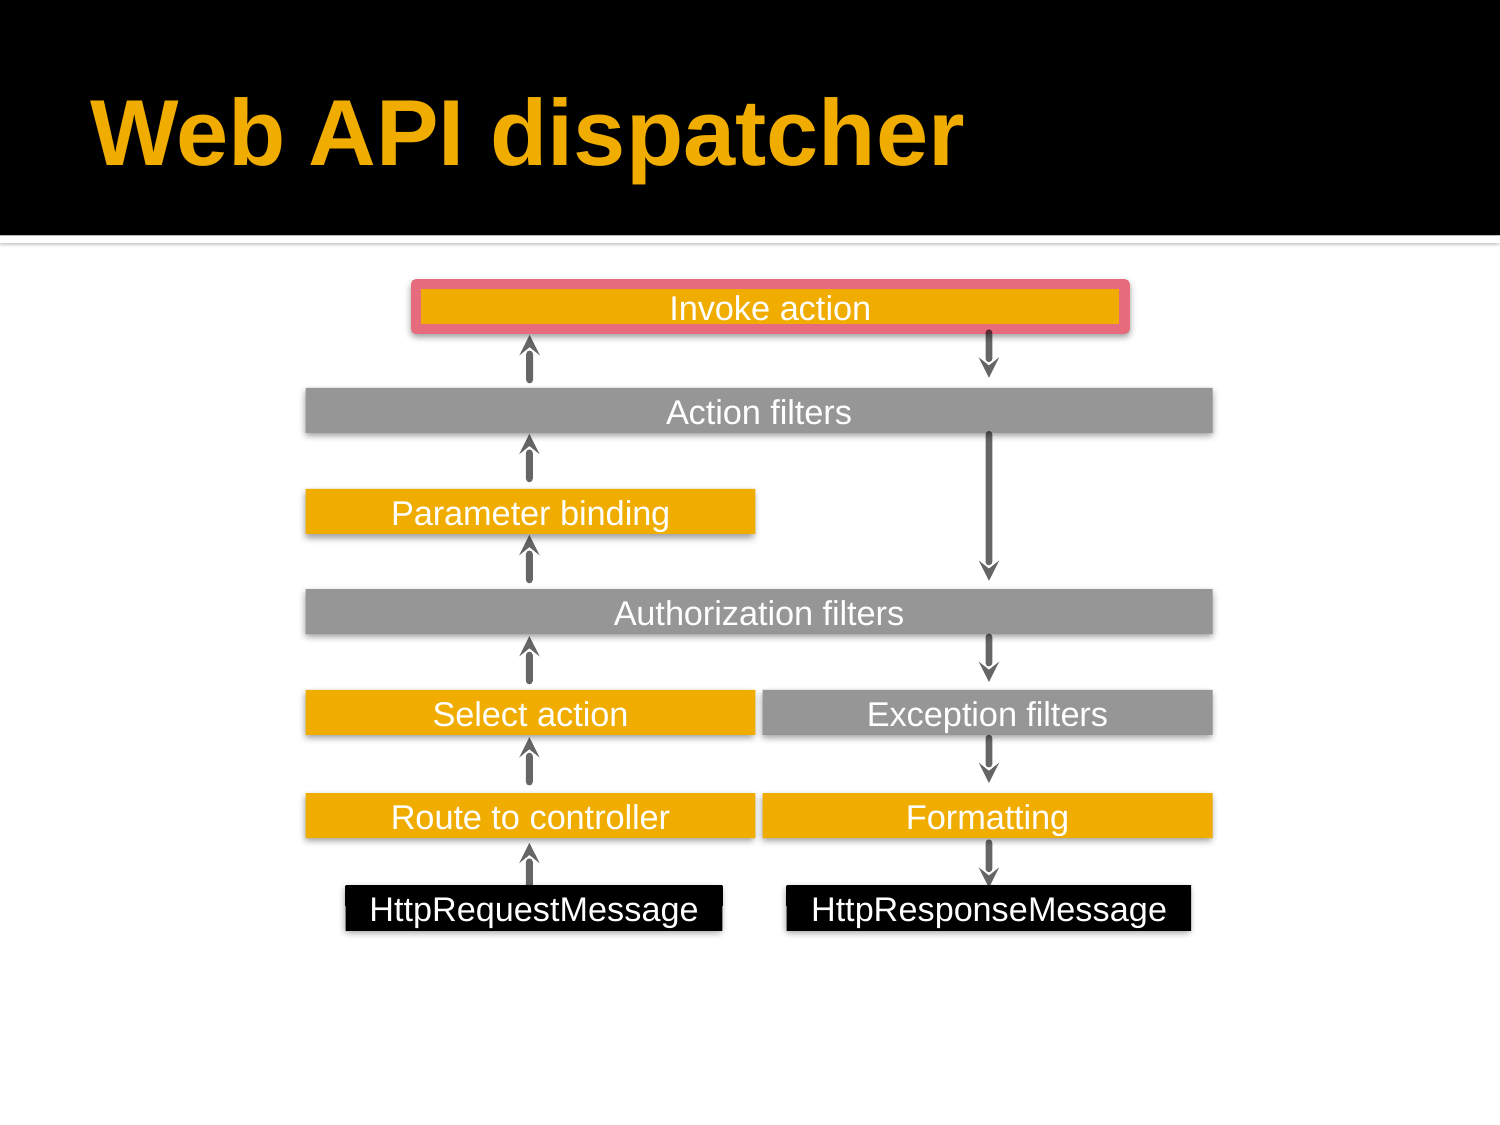

# Web API dispatcher
Invoke action
Action filters
Parameter binding
Authorization filters
Select action
Exception filters
Route to controller
Formatting
HttpRequestMessage
HttpResponseMessage